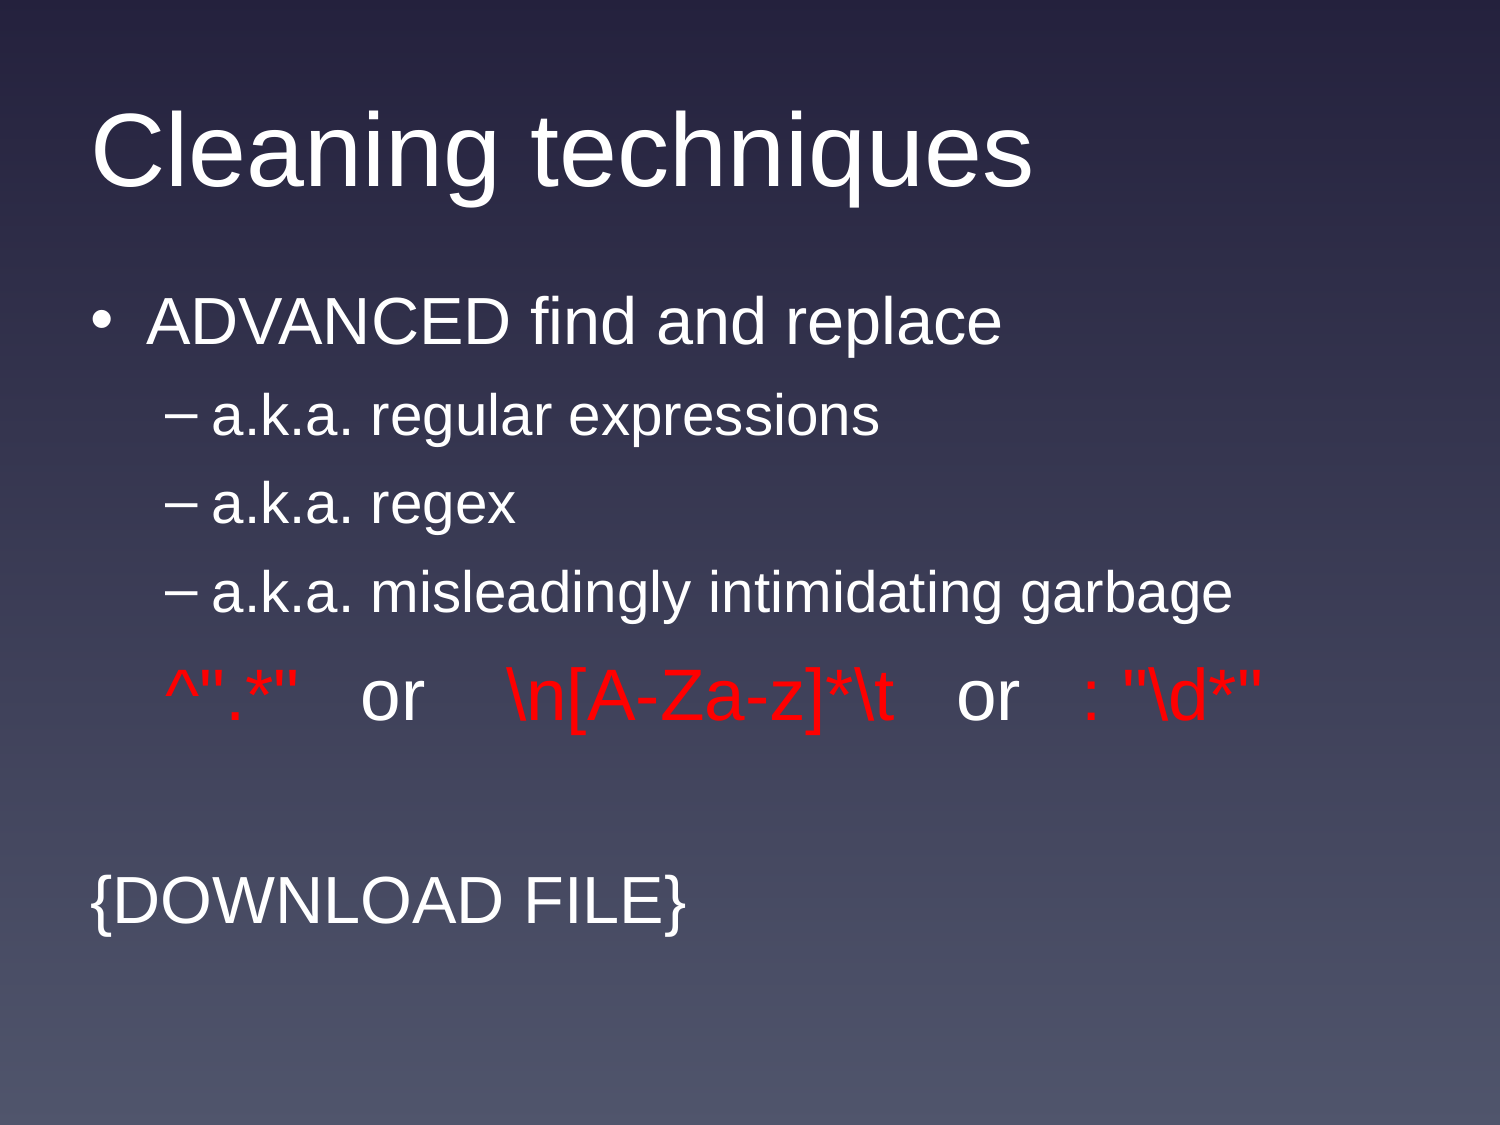

# Cleaning techniques
ADVANCED find and replace
a.k.a. regular expressions
a.k.a. regex
a.k.a. misleadingly intimidating garbage
^".*"   or    \n[A-Za-z]*\t   or   : "\d*"

{DOWNLOAD FILE}